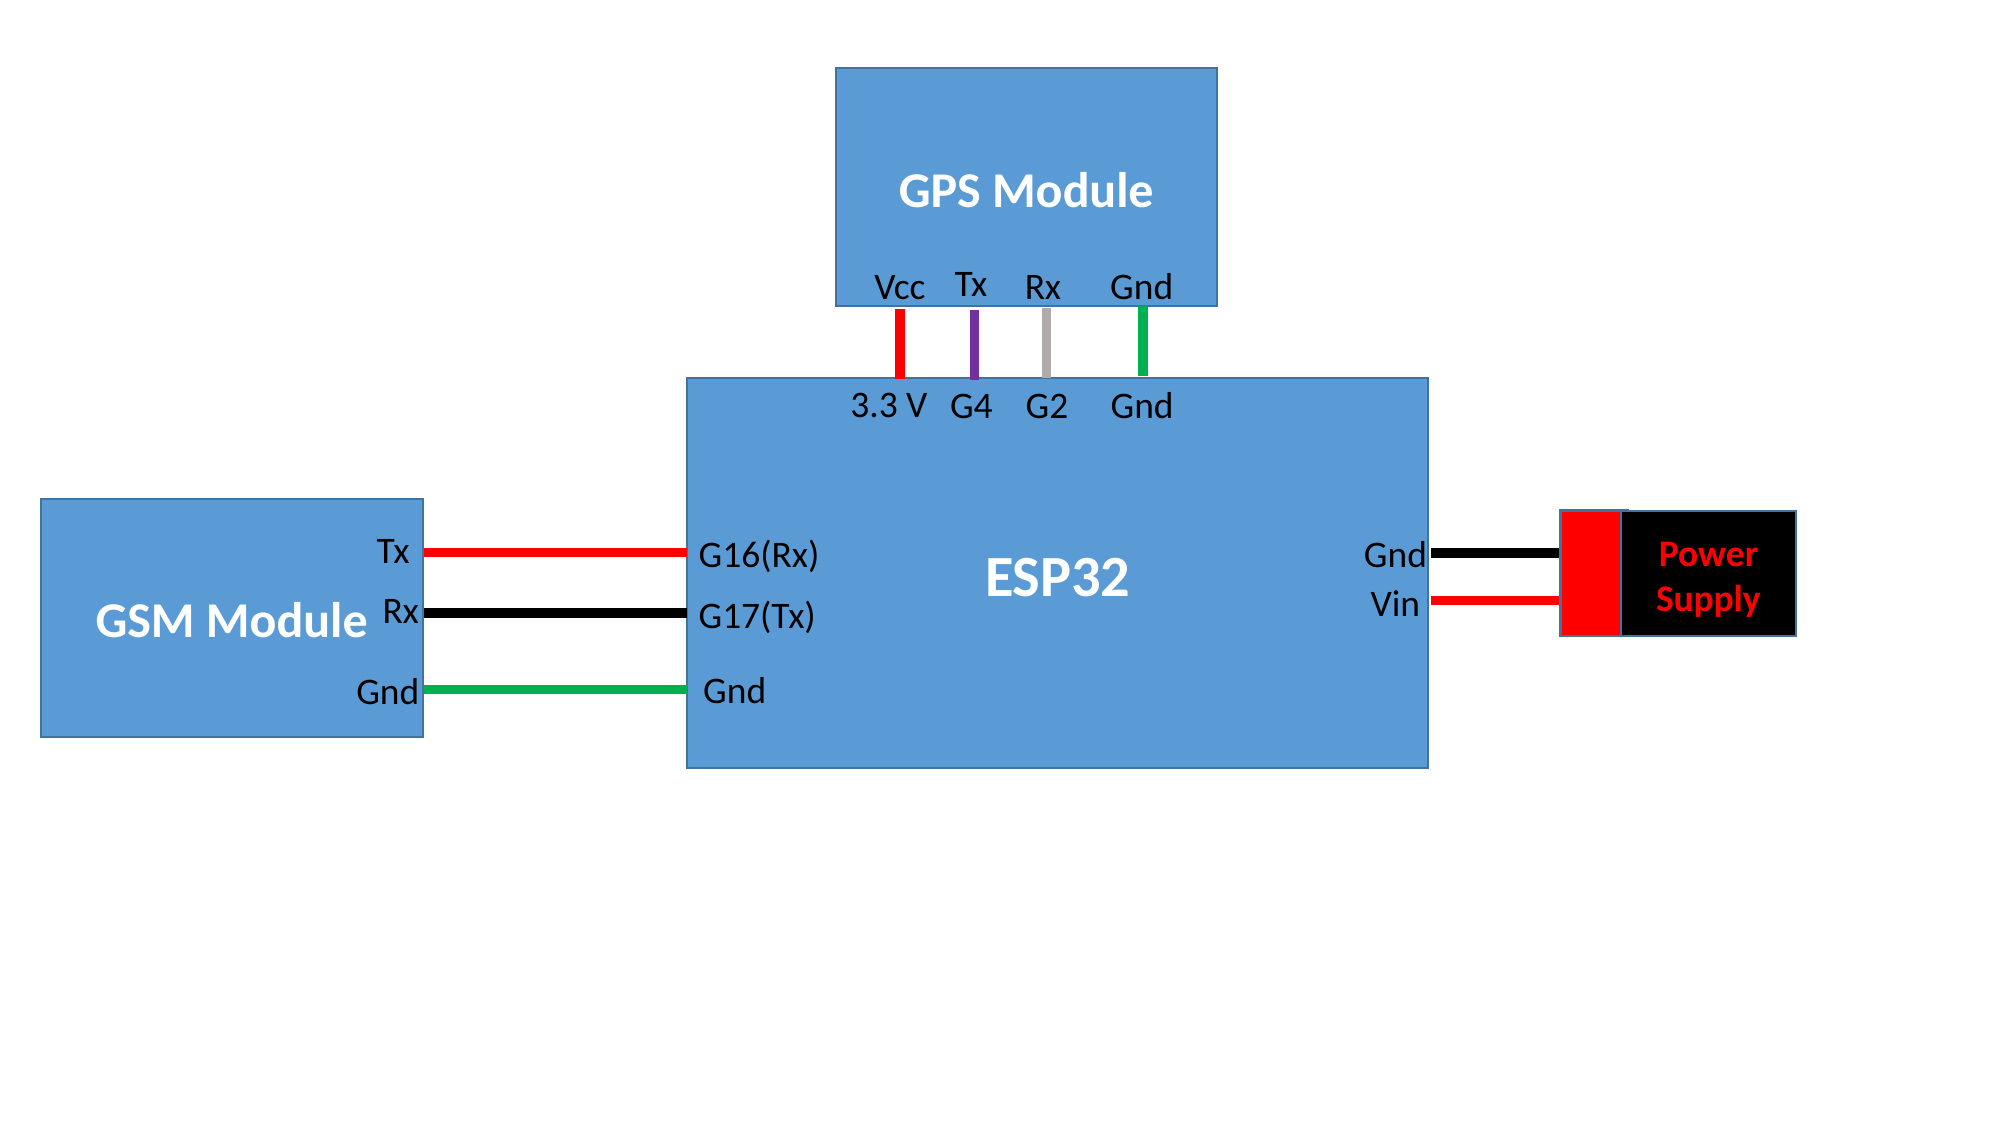

GPS Module
Tx
Vcc
Rx
Gnd
3.3 V
Gnd
G2
G4
ESP32
GSM Module

Power Supply
Tx
G16(Rx)
Gnd
Vin
Rx
G17(Tx)
Gnd
Gnd